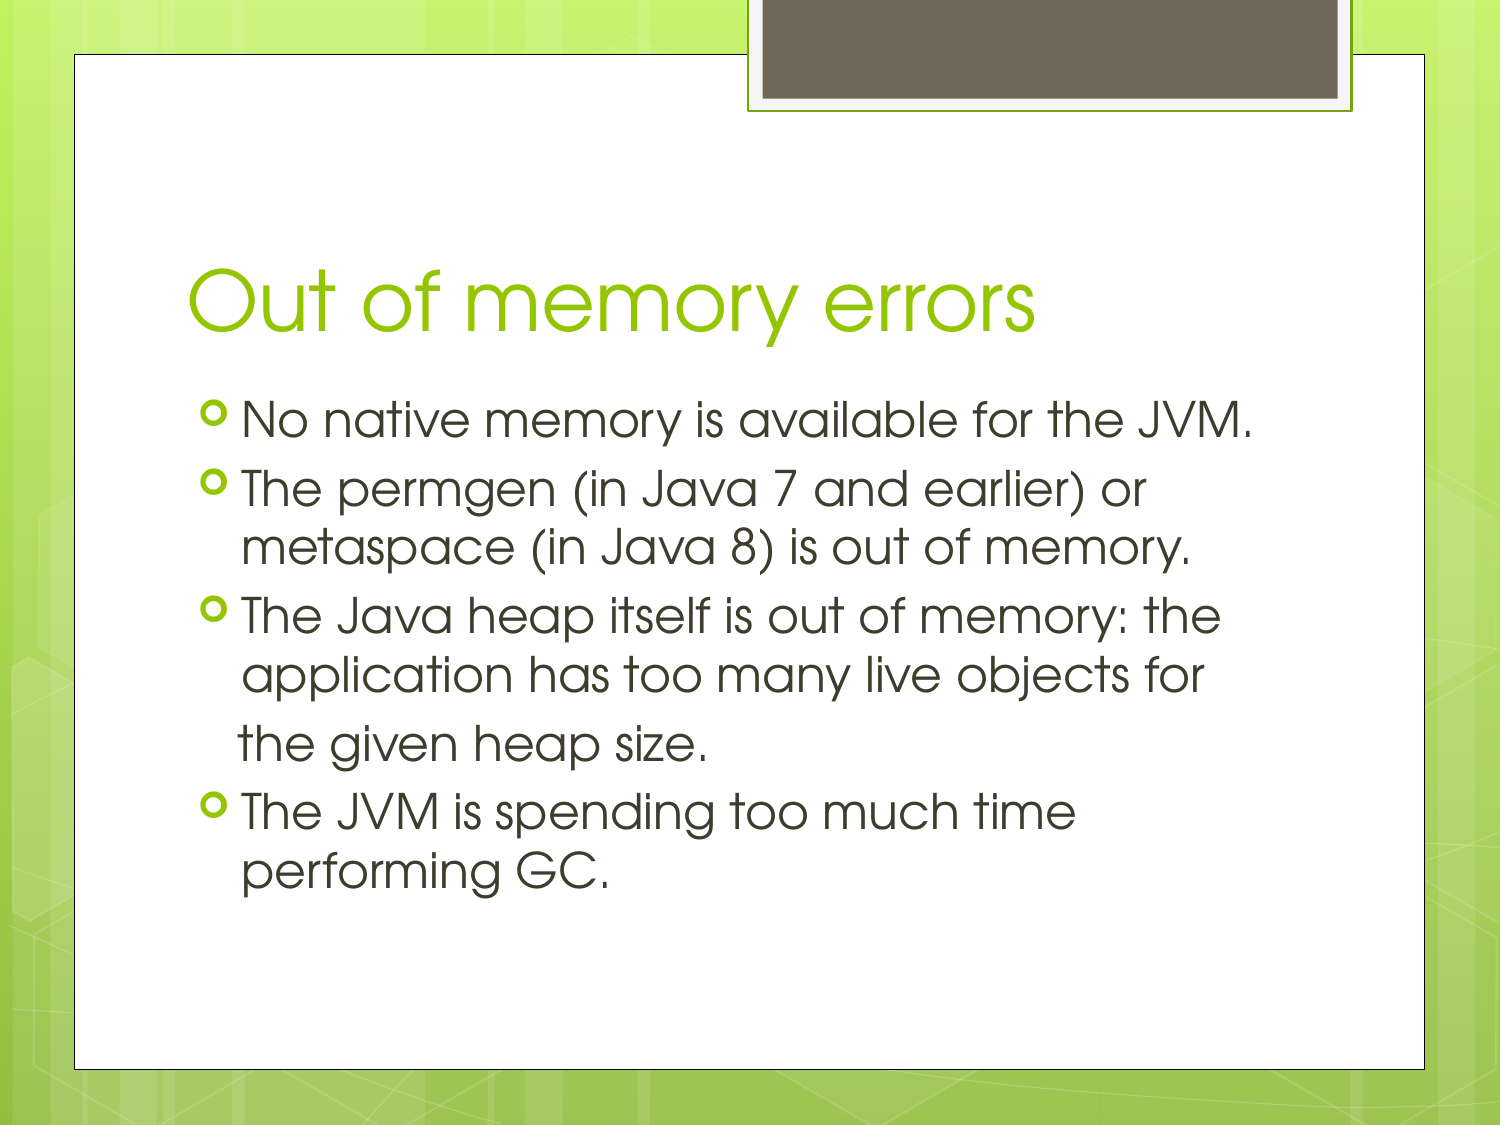

# Out of memory errors
No native memory is available for the JVM.
The permgen (in Java 7 and earlier) or metaspace (in Java 8) is out of memory.
The Java heap itself is out of memory: the application has too many live objects for
   the given heap size.
The JVM is spending too much time performing GC.